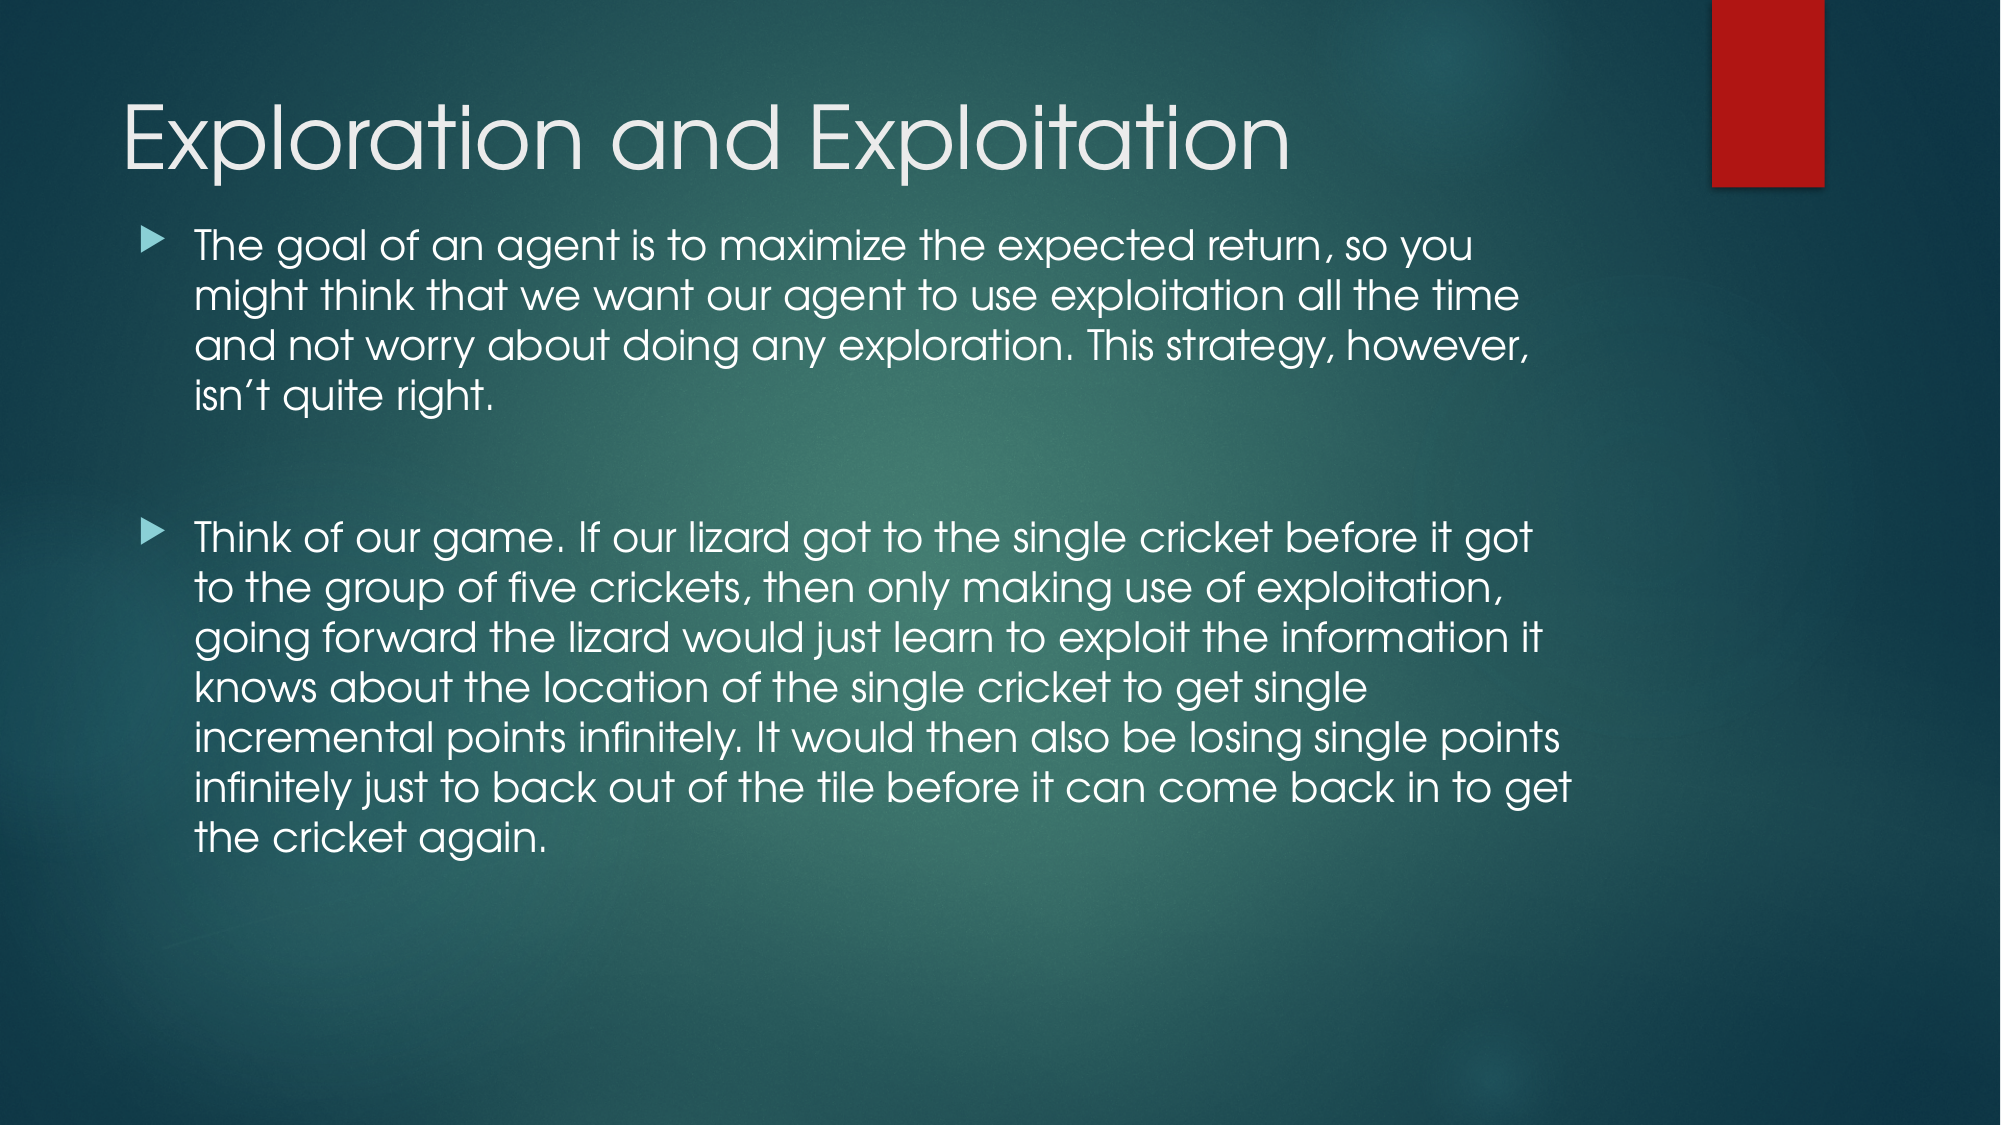

# Exploration and Exploitation
The goal of an agent is to maximize the expected return, so you might think that we want our agent to use exploitation all the time and not worry about doing any exploration. This strategy, however, isn’t quite right.

Think of our game. If our lizard got to the single cricket before it got to the group of five crickets, then only making use of exploitation, going forward the lizard would just learn to exploit the information it knows about the location of the single cricket to get single incremental points infinitely. It would then also be losing single points infinitely just to back out of the tile before it can come back in to get the cricket again.